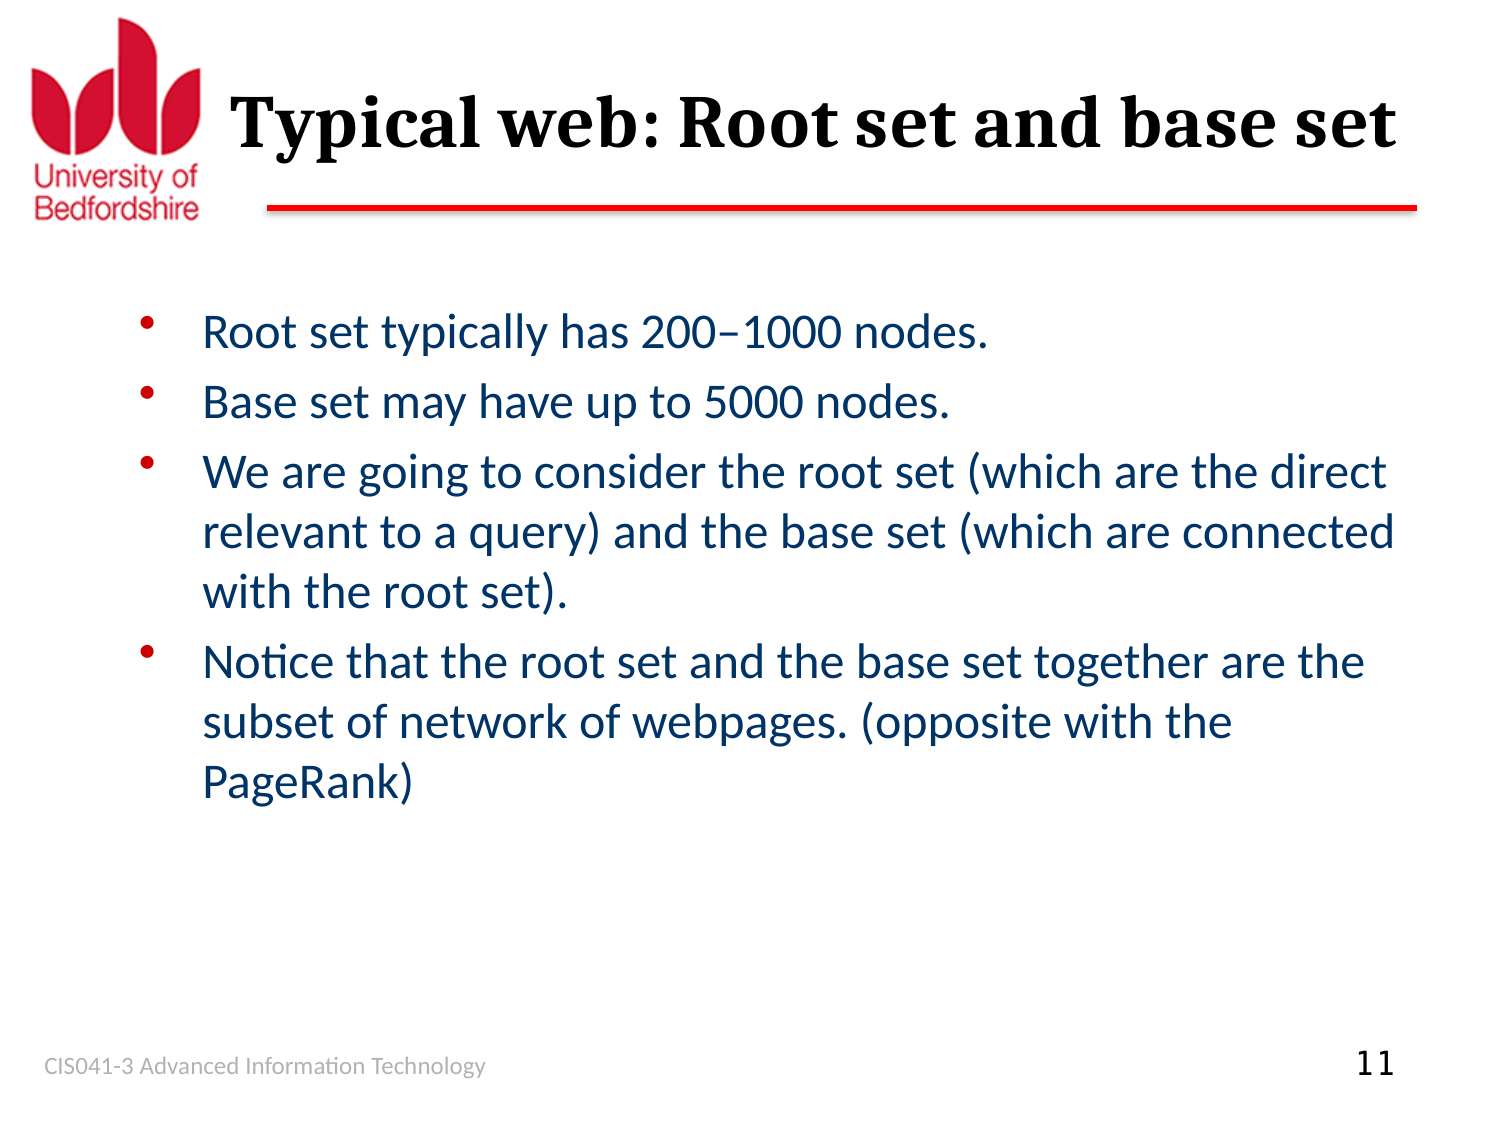

# Typical web: Root set and base set
Root set typically has 200–1000 nodes.
Base set may have up to 5000 nodes.
We are going to consider the root set (which are the direct relevant to a query) and the base set (which are connected with the root set).
Notice that the root set and the base set together are the subset of network of webpages. (opposite with the PageRank)
CIS041-3 Advanced Information Technology